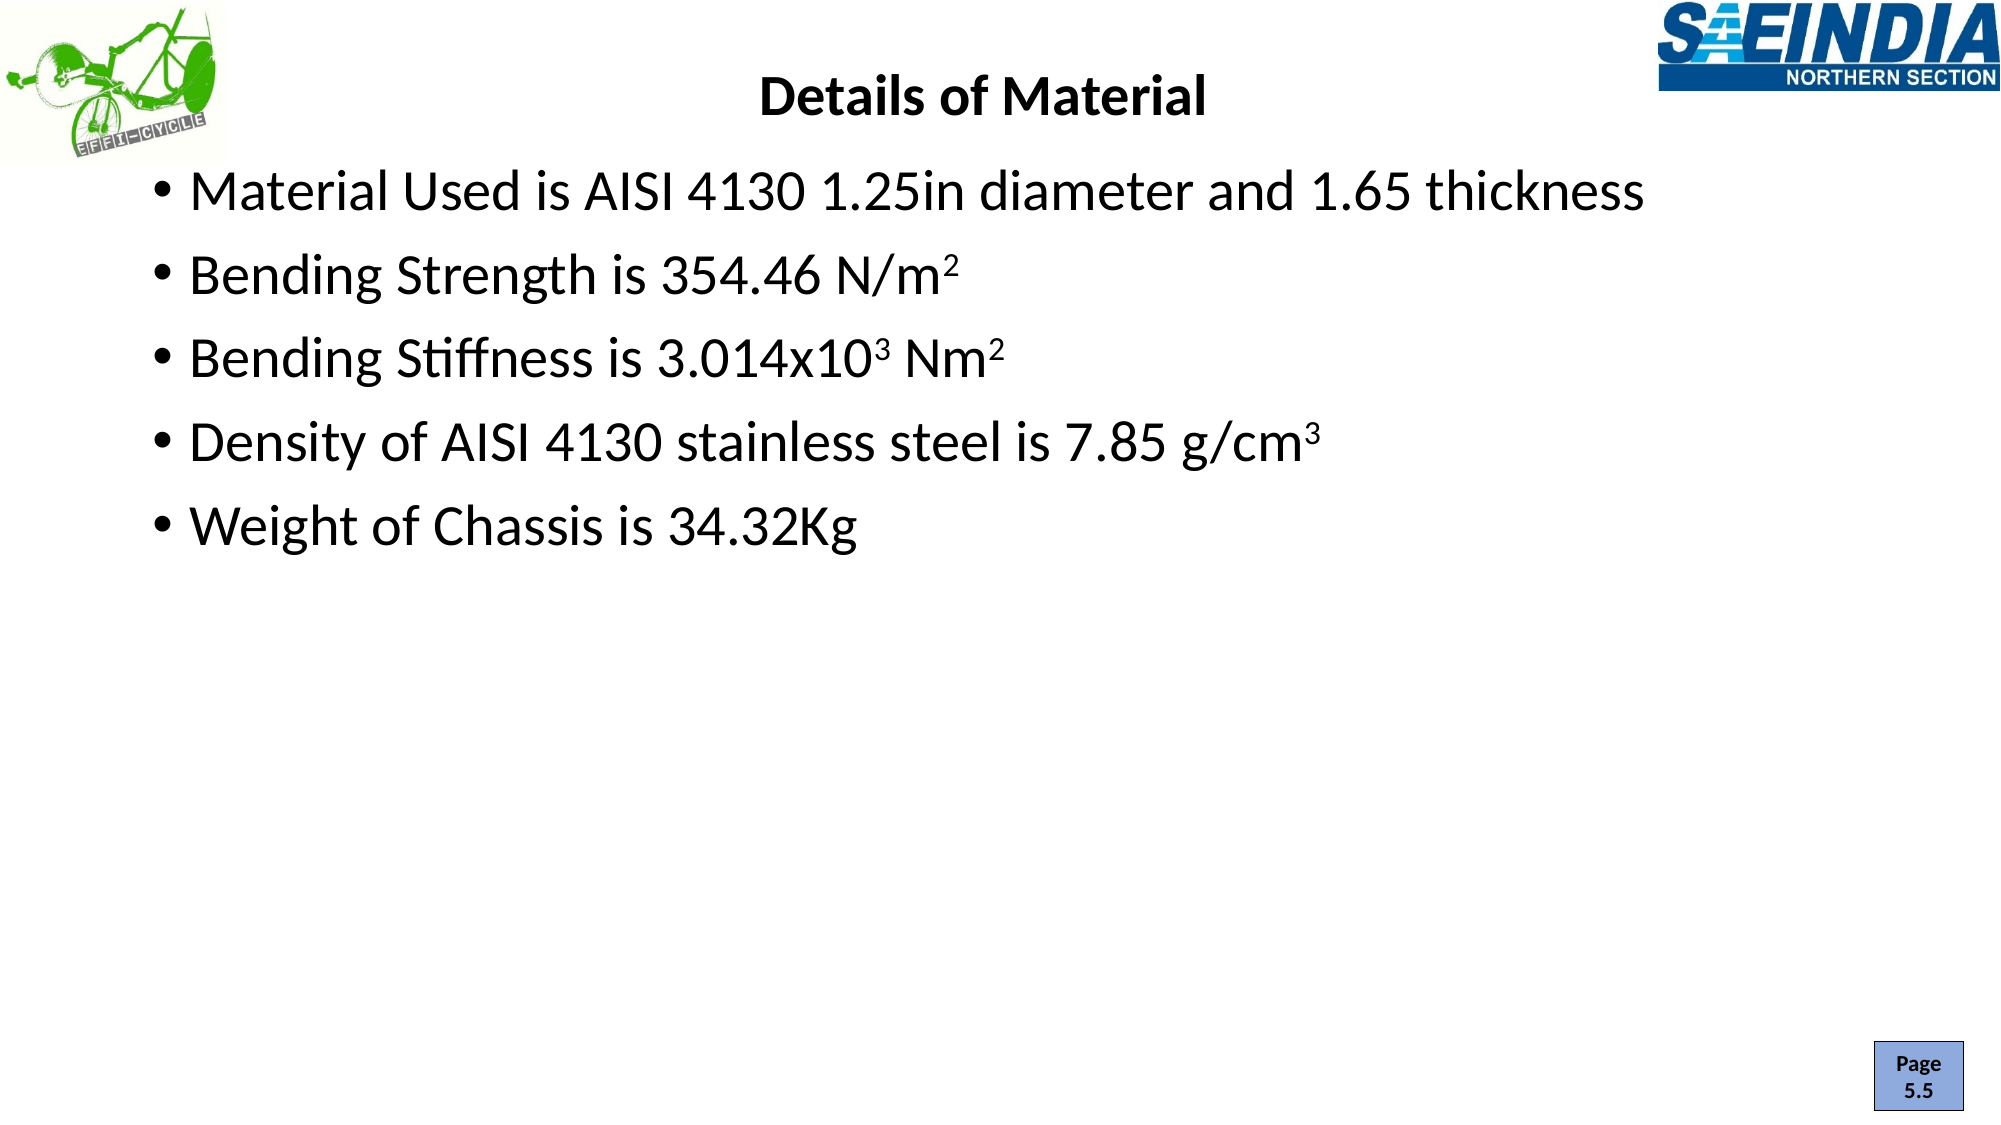

Details of Material
Material Used is AISI 4130 1.25in diameter and 1.65 thickness
Bending Strength is 354.46 N/m2
Bending Stiffness is 3.014x103 Nm2
Density of AISI 4130 stainless steel is 7.85 g/cm3
Weight of Chassis is 34.32Kg

Page 5.5